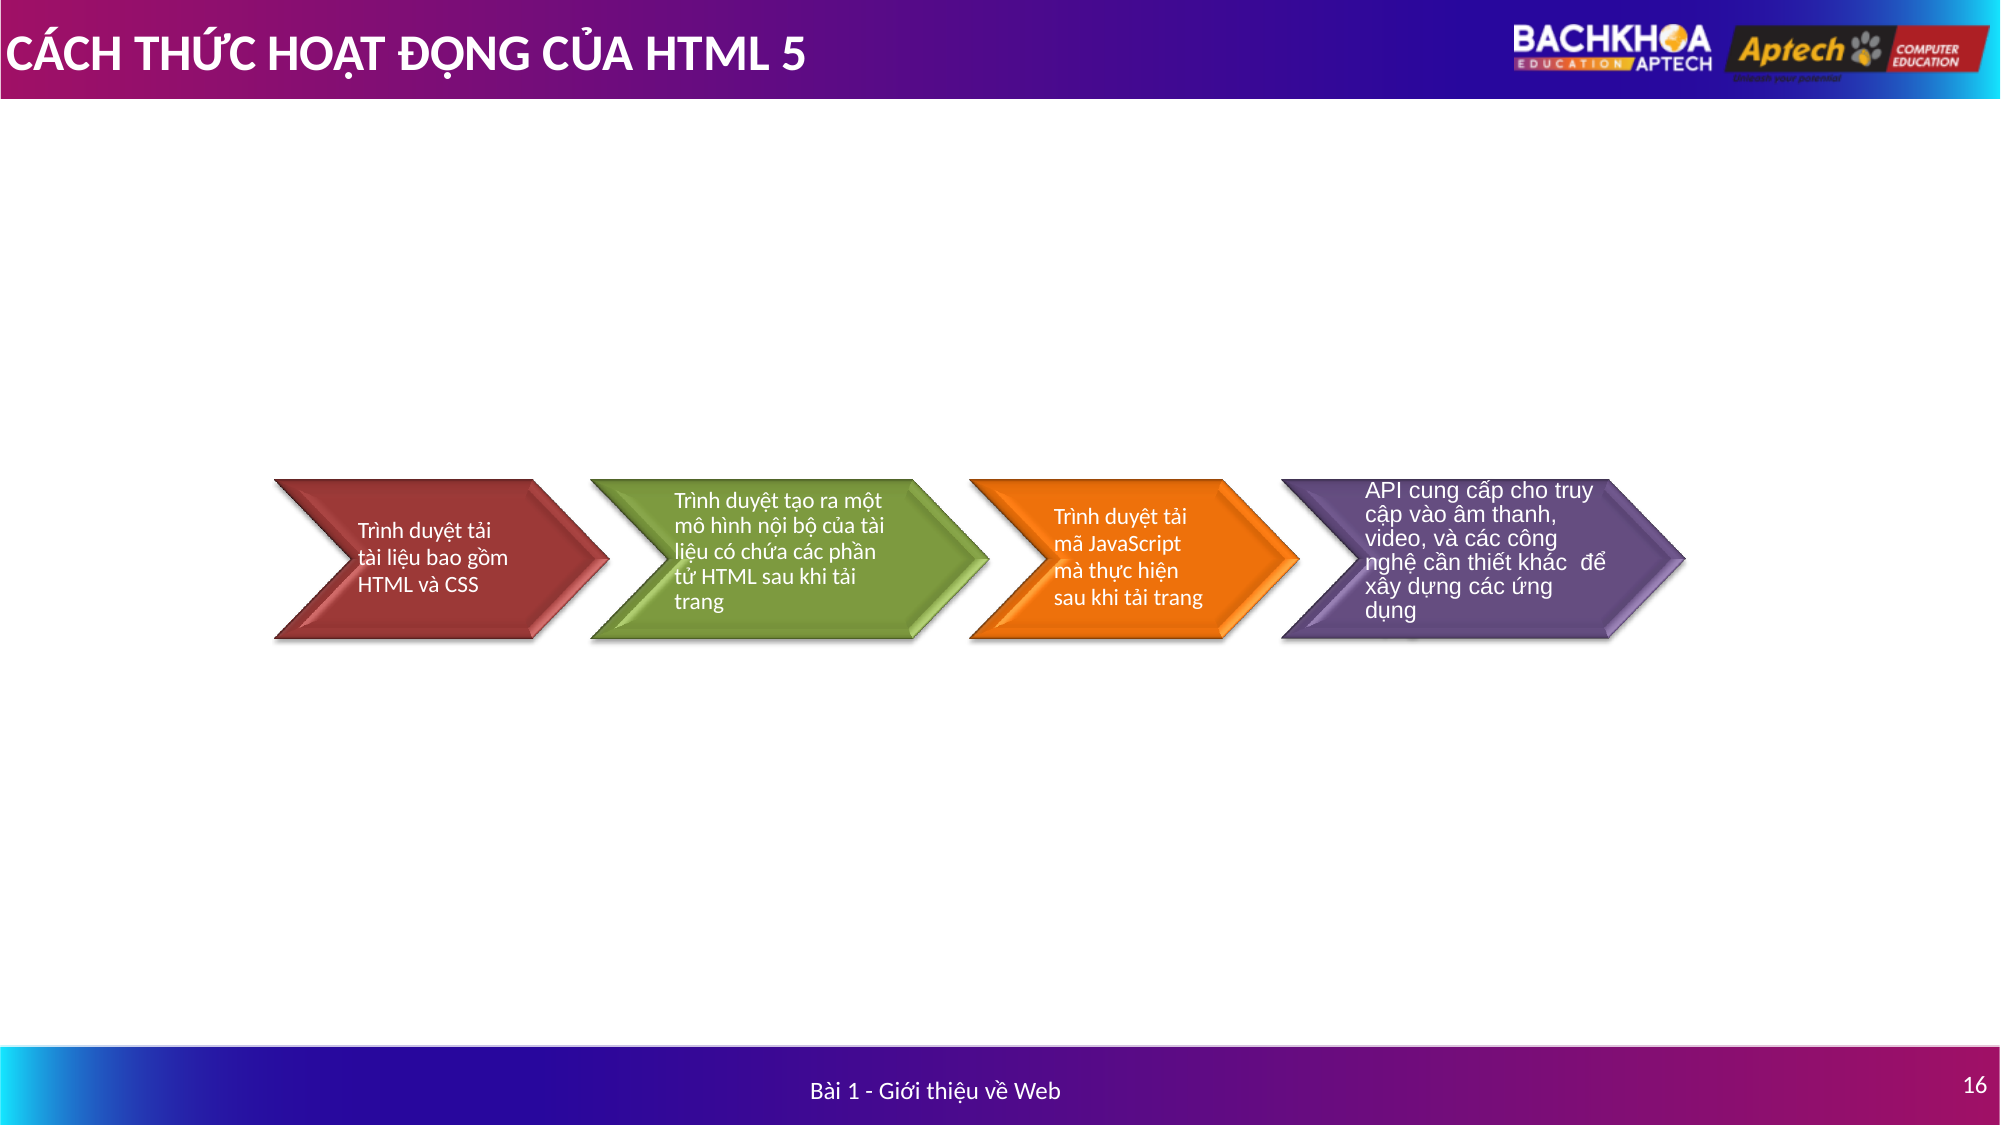

# CÁCH THỨC HOẠT ĐỘNG CỦA HTML 5

API cung cấp cho truy  cập vào âm thanh,  video, và các công  nghệ cần thiết khác  để xây dựng các ứng  dụng

Trình duyệt tạo ra một  mô hình nội bộ của tài  liệu có chứa các phần  tử HTML sau khi tải  trang
Trình duyệt tải  mã JavaScript  mà thực hiện  sau khi tải trang
Trình duyệt tải  tài liệu bao gồm  HTML và CSS
16
Bài 1 - Giới thiệu về Web